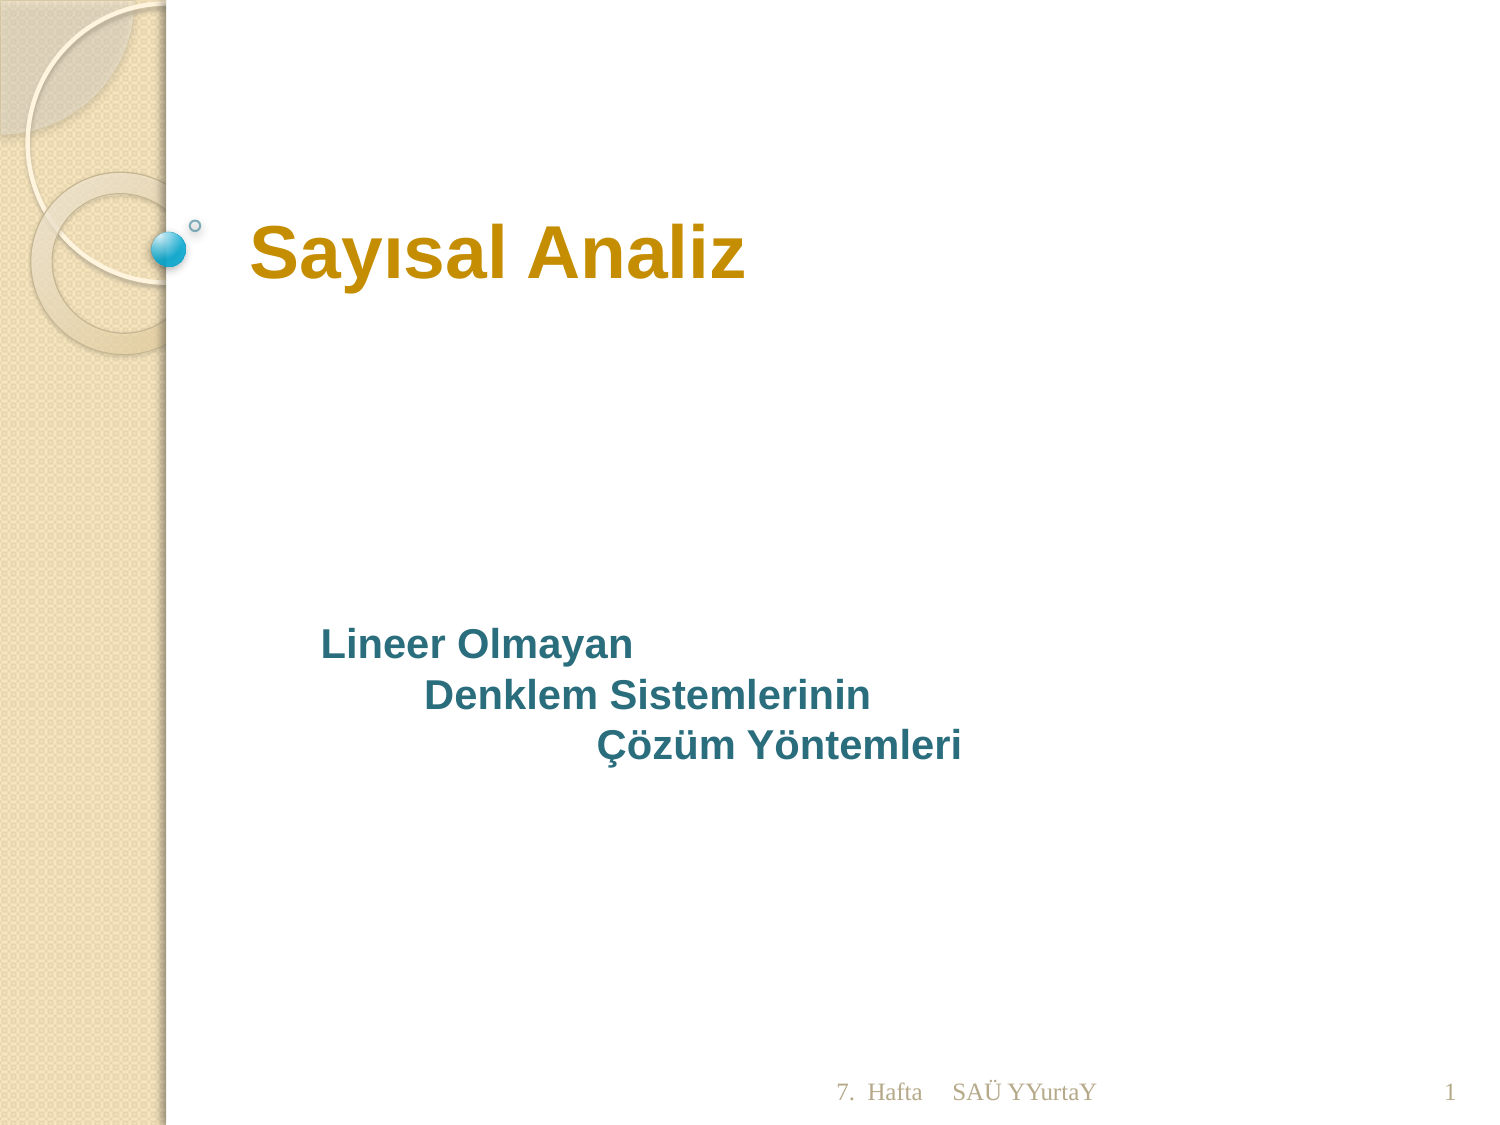

# Sayısal Analiz
Lineer Olmayan
         Denklem Sistemlerinin
                        Çözüm Yöntemleri
7.  Hafta
SAÜ YYurtaY
1